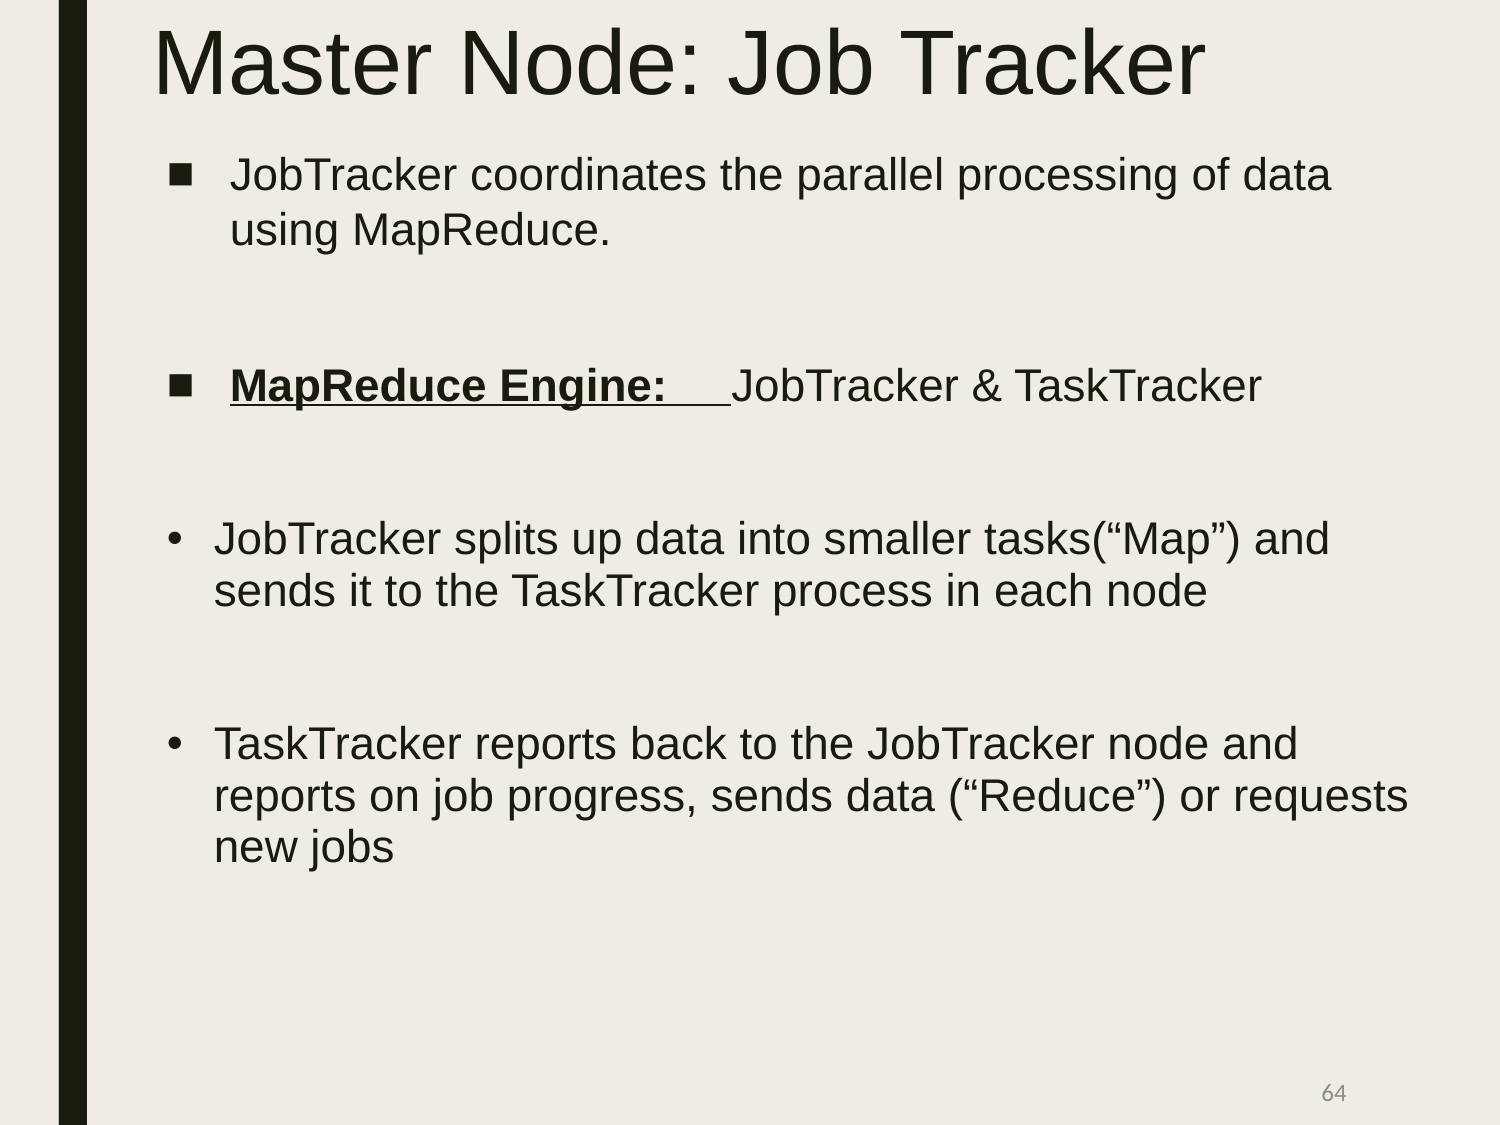

# Master Node: Job Tracker
JobTracker coordinates the parallel processing of data using MapReduce.

MapReduce Engine:     JobTracker & TaskTracker

JobTracker splits up data into smaller tasks(“Map”) and sends it to the TaskTracker process in each node

TaskTracker reports back to the JobTracker node and reports on job progress, sends data (“Reduce”) or requests new jobs

64